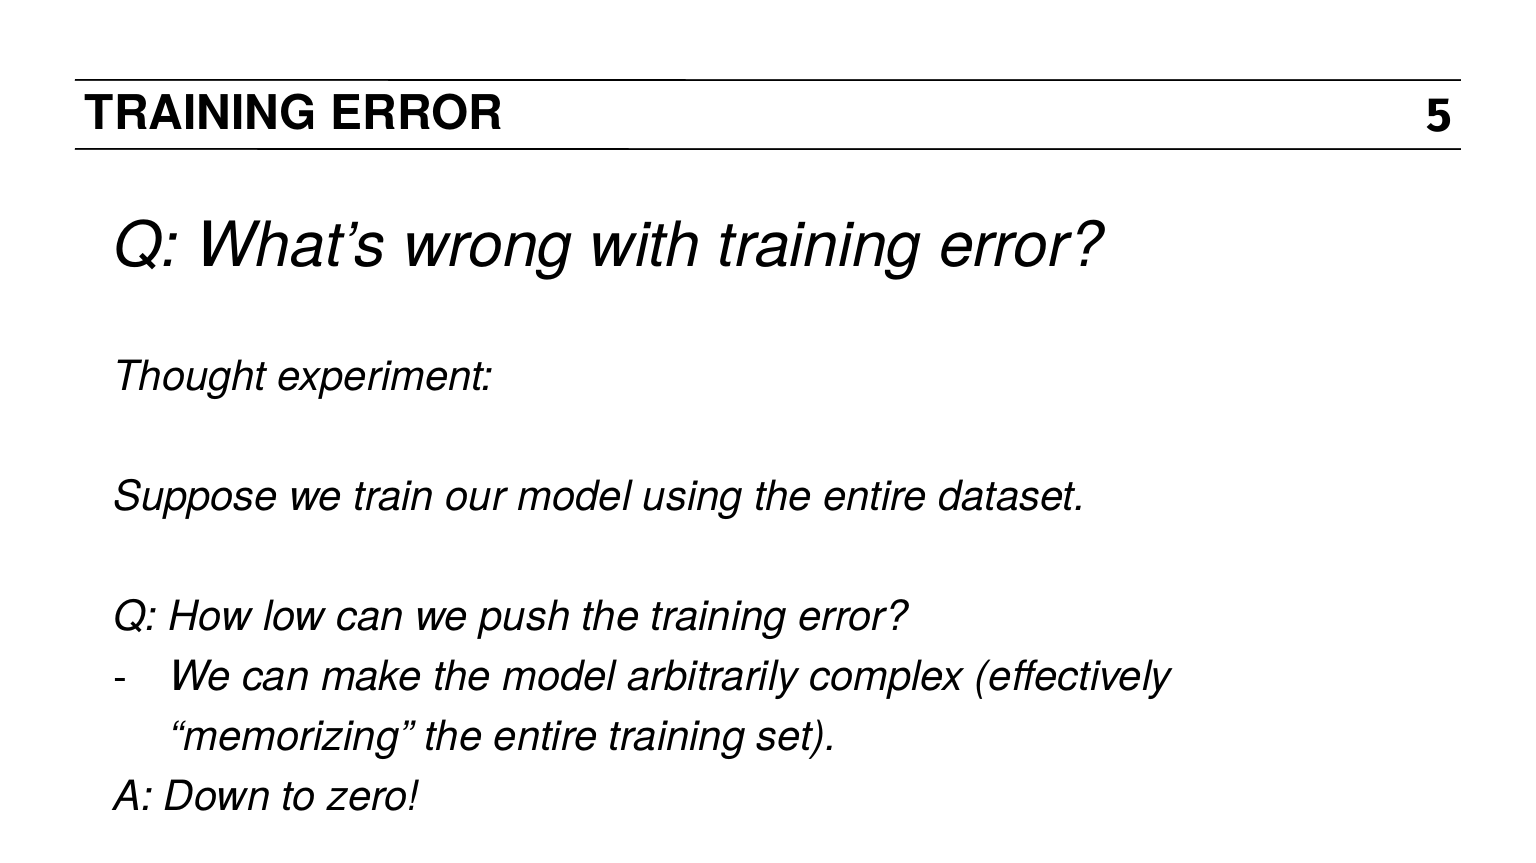

# TRAINING ERROR
5

Q: What’s wrong with training error?

Thought experiment:

Suppose we train our model using the entire dataset.

Q: How low can we push the training error?
We can make the model arbitrarily complex (effectively
“memorizing” the entire training set).
A: Down to zero!